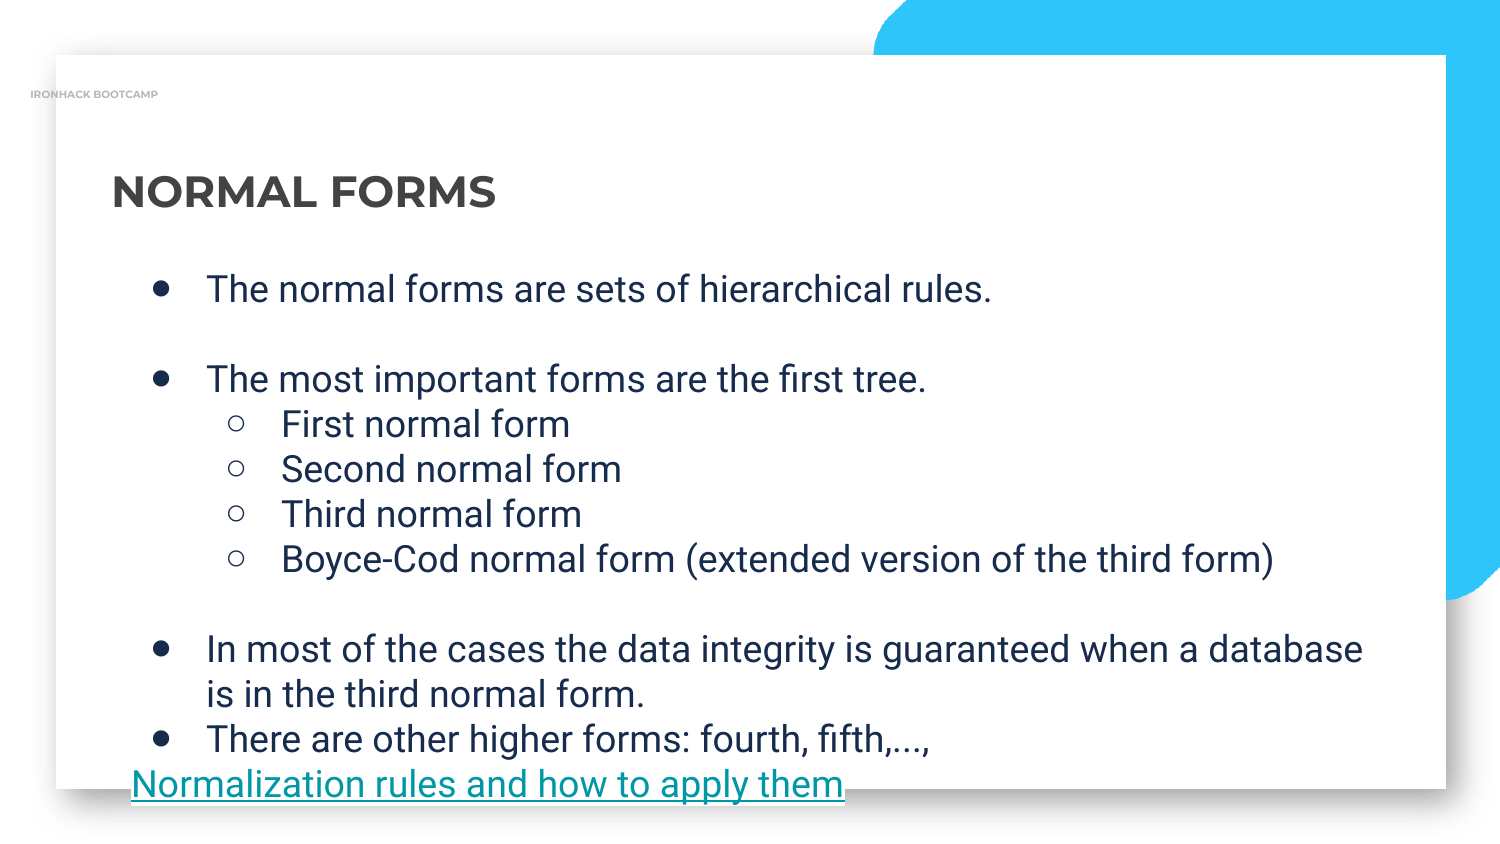

IRONHACK BOOTCAMP
NORMAL FORMS
The normal forms are sets of hierarchical rules.

The most important forms are the first tree.
First normal form
Second normal form
Third normal form
Boyce-Cod normal form (extended version of the third form)

In most of the cases the data integrity is guaranteed when a database is in the third normal form.
There are other higher forms: fourth, fifth,...,
Normalization rules and how to apply them